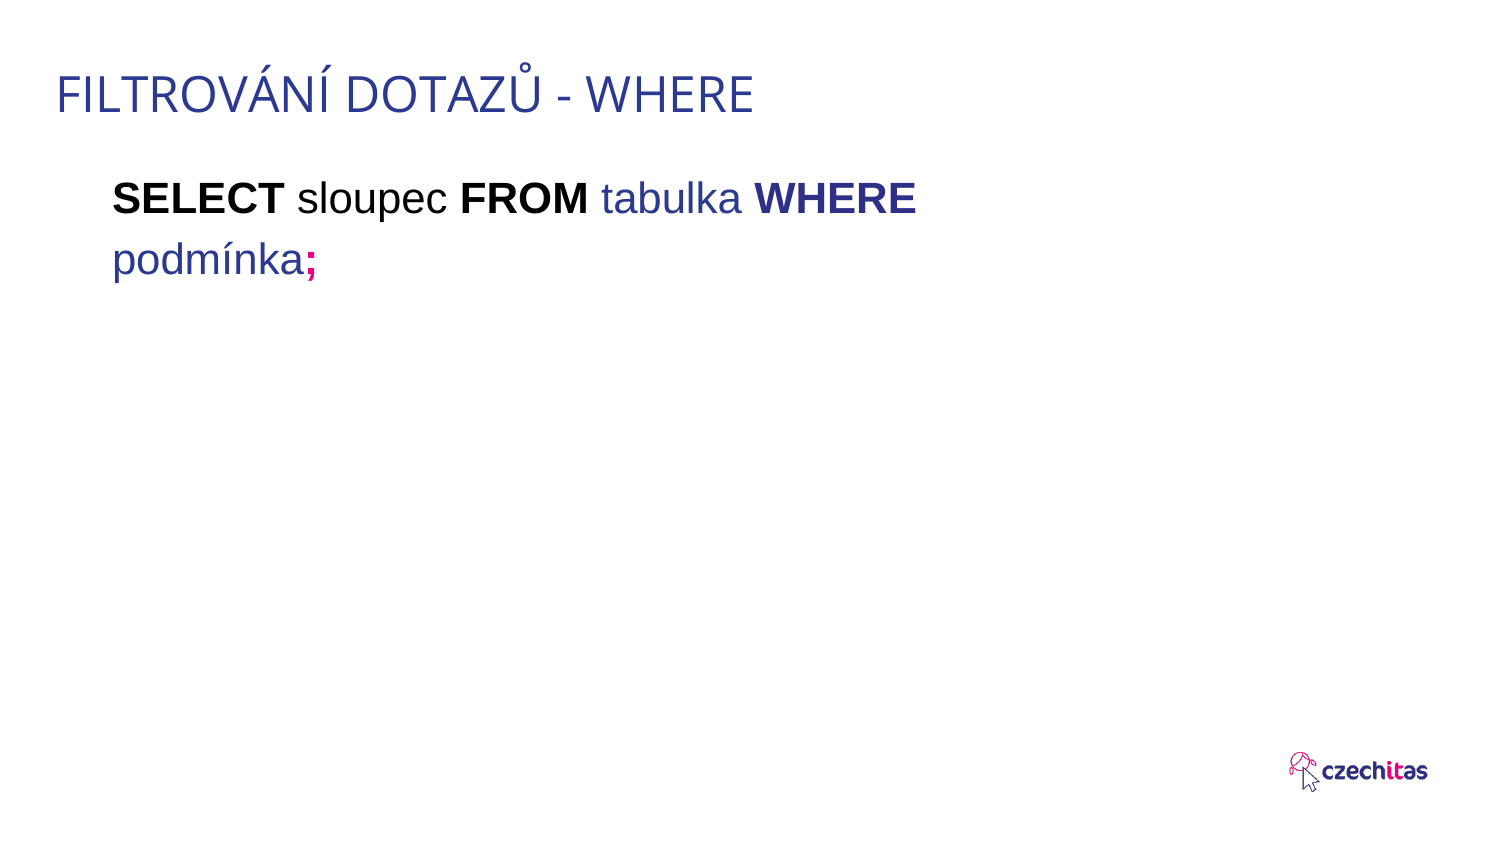

# FILTROVÁNÍ DOTAZŮ - WHERE
SELECT sloupec FROM tabulka WHERE podmínka;